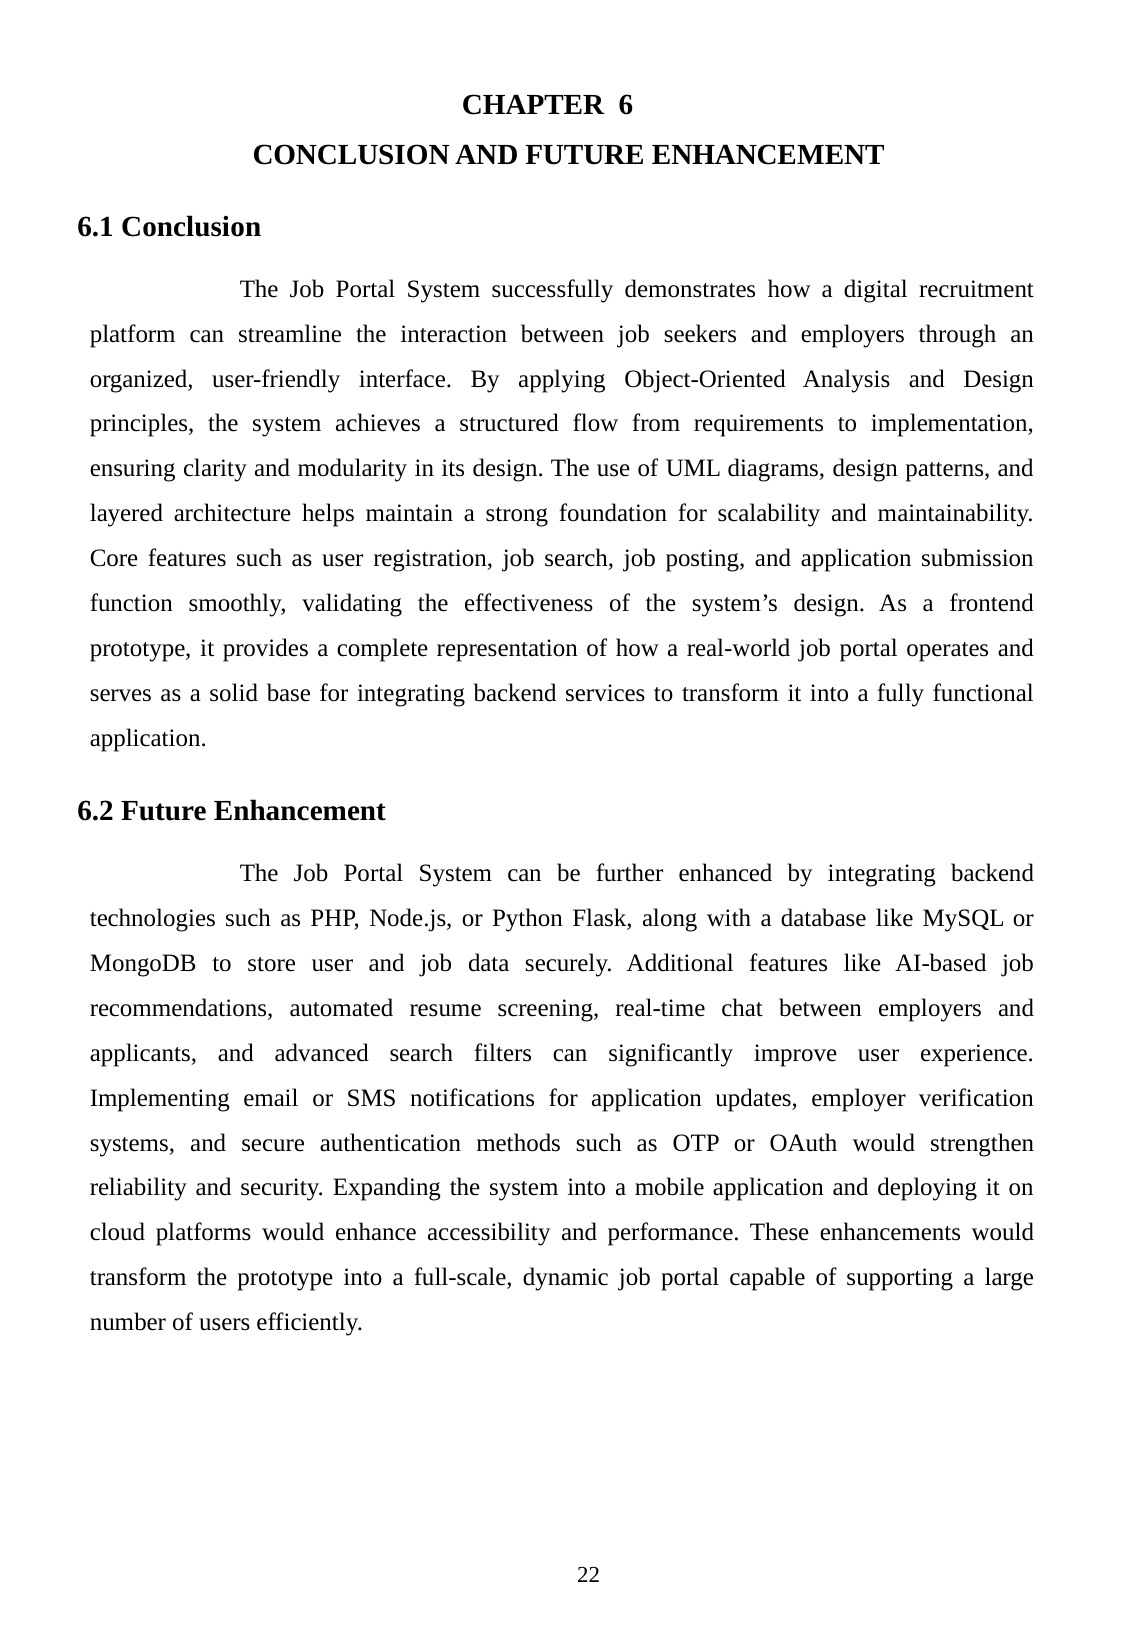

CHAPTER  6
CONCLUSION AND FUTURE ENHANCEMENT

6.1 Conclusion
	The Job Portal System successfully demonstrates how a digital recruitment platform can streamline the interaction between job seekers and employers through an organized, user-friendly interface. By applying Object-Oriented Analysis and Design principles, the system achieves a structured flow from requirements to implementation, ensuring clarity and modularity in its design. The use of UML diagrams, design patterns, and layered architecture helps maintain a strong foundation for scalability and maintainability. Core features such as user registration, job search, job posting, and application submission function smoothly, validating the effectiveness of the system’s design. As a frontend prototype, it provides a complete representation of how a real-world job portal operates and serves as a solid base for integrating backend services to transform it into a fully functional application.
6.2 Future Enhancement
	The Job Portal System can be further enhanced by integrating backend technologies such as PHP, Node.js, or Python Flask, along with a database like MySQL or MongoDB to store user and job data securely. Additional features like AI-based job recommendations, automated resume screening, real-time chat between employers and applicants, and advanced search filters can significantly improve user experience. Implementing email or SMS notifications for application updates, employer verification systems, and secure authentication methods such as OTP or OAuth would strengthen reliability and security. Expanding the system into a mobile application and deploying it on cloud platforms would enhance accessibility and performance. These enhancements would transform the prototype into a full-scale, dynamic job portal capable of supporting a large number of users efficiently.
22